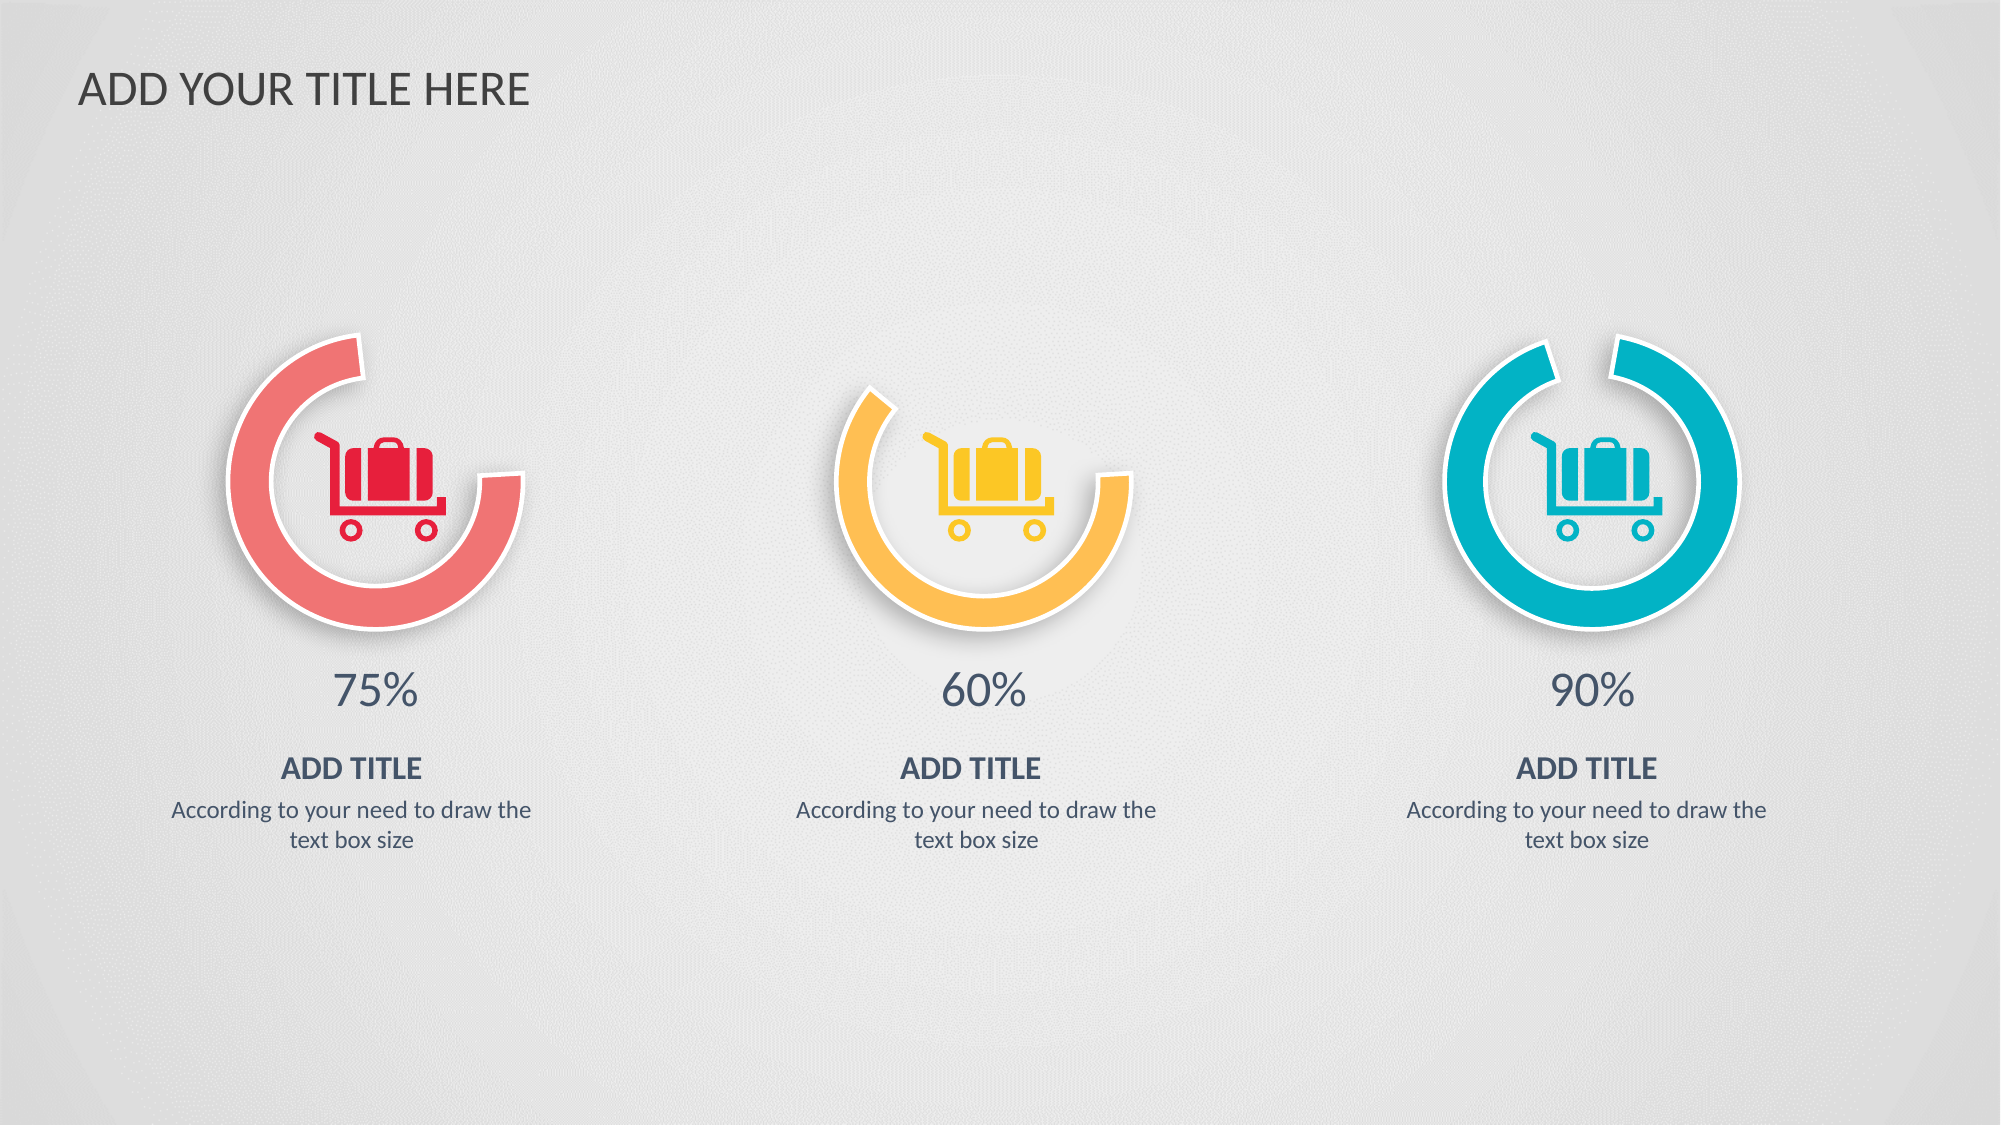

ADD YOUR TITLE HERE

75%
60%
90%
ADD TITLE
ADD TITLE
ADD TITLE
According to your need to draw the text box size
According to your need to draw the text box size
According to your need to draw the text box size